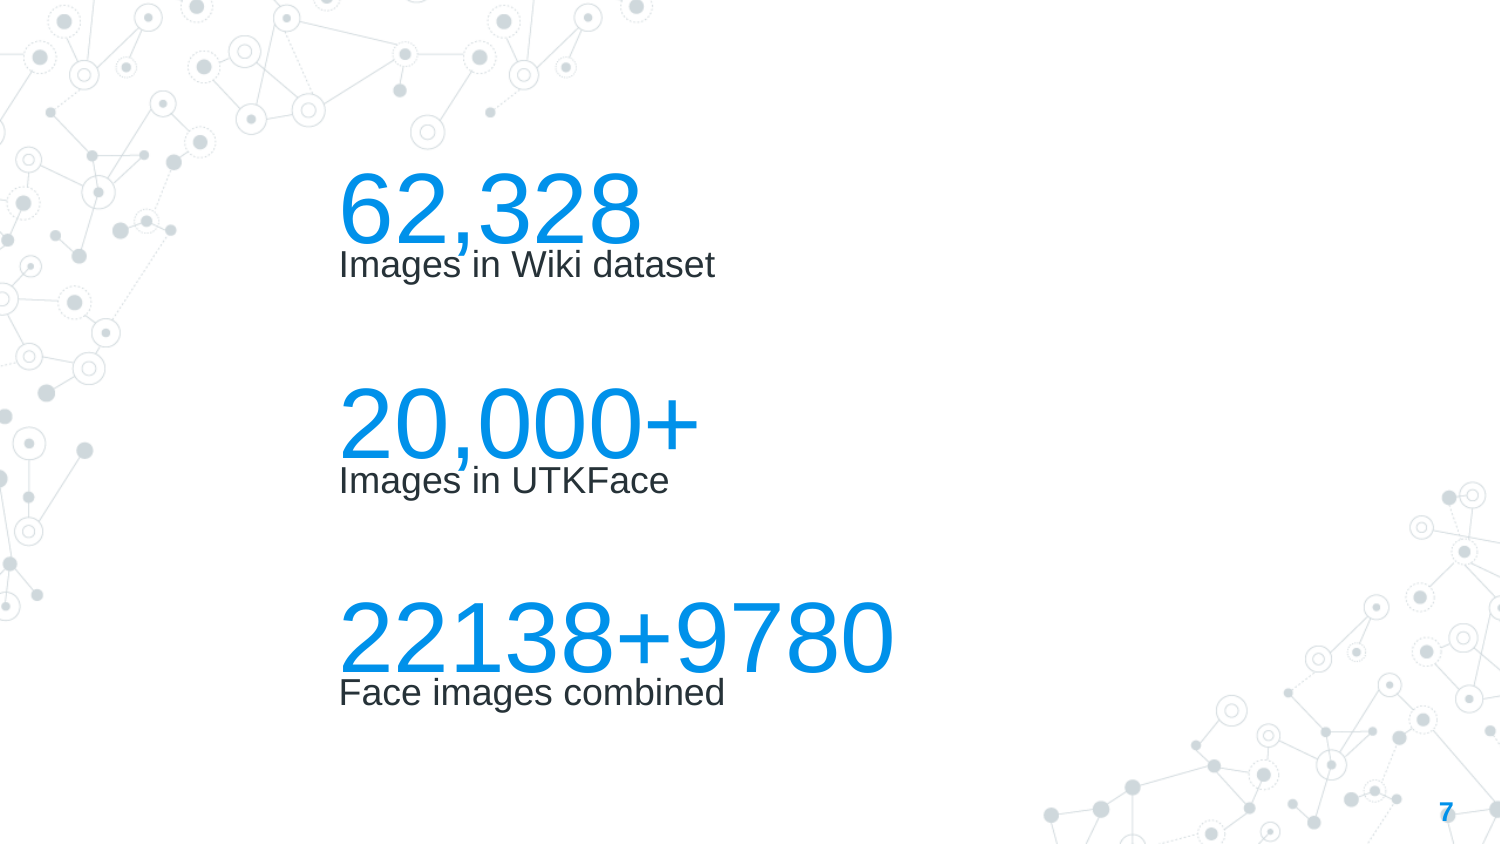

62,328
Images in Wiki dataset
20,000+
Images in UTKFace
22138+9780

Face images combined
7